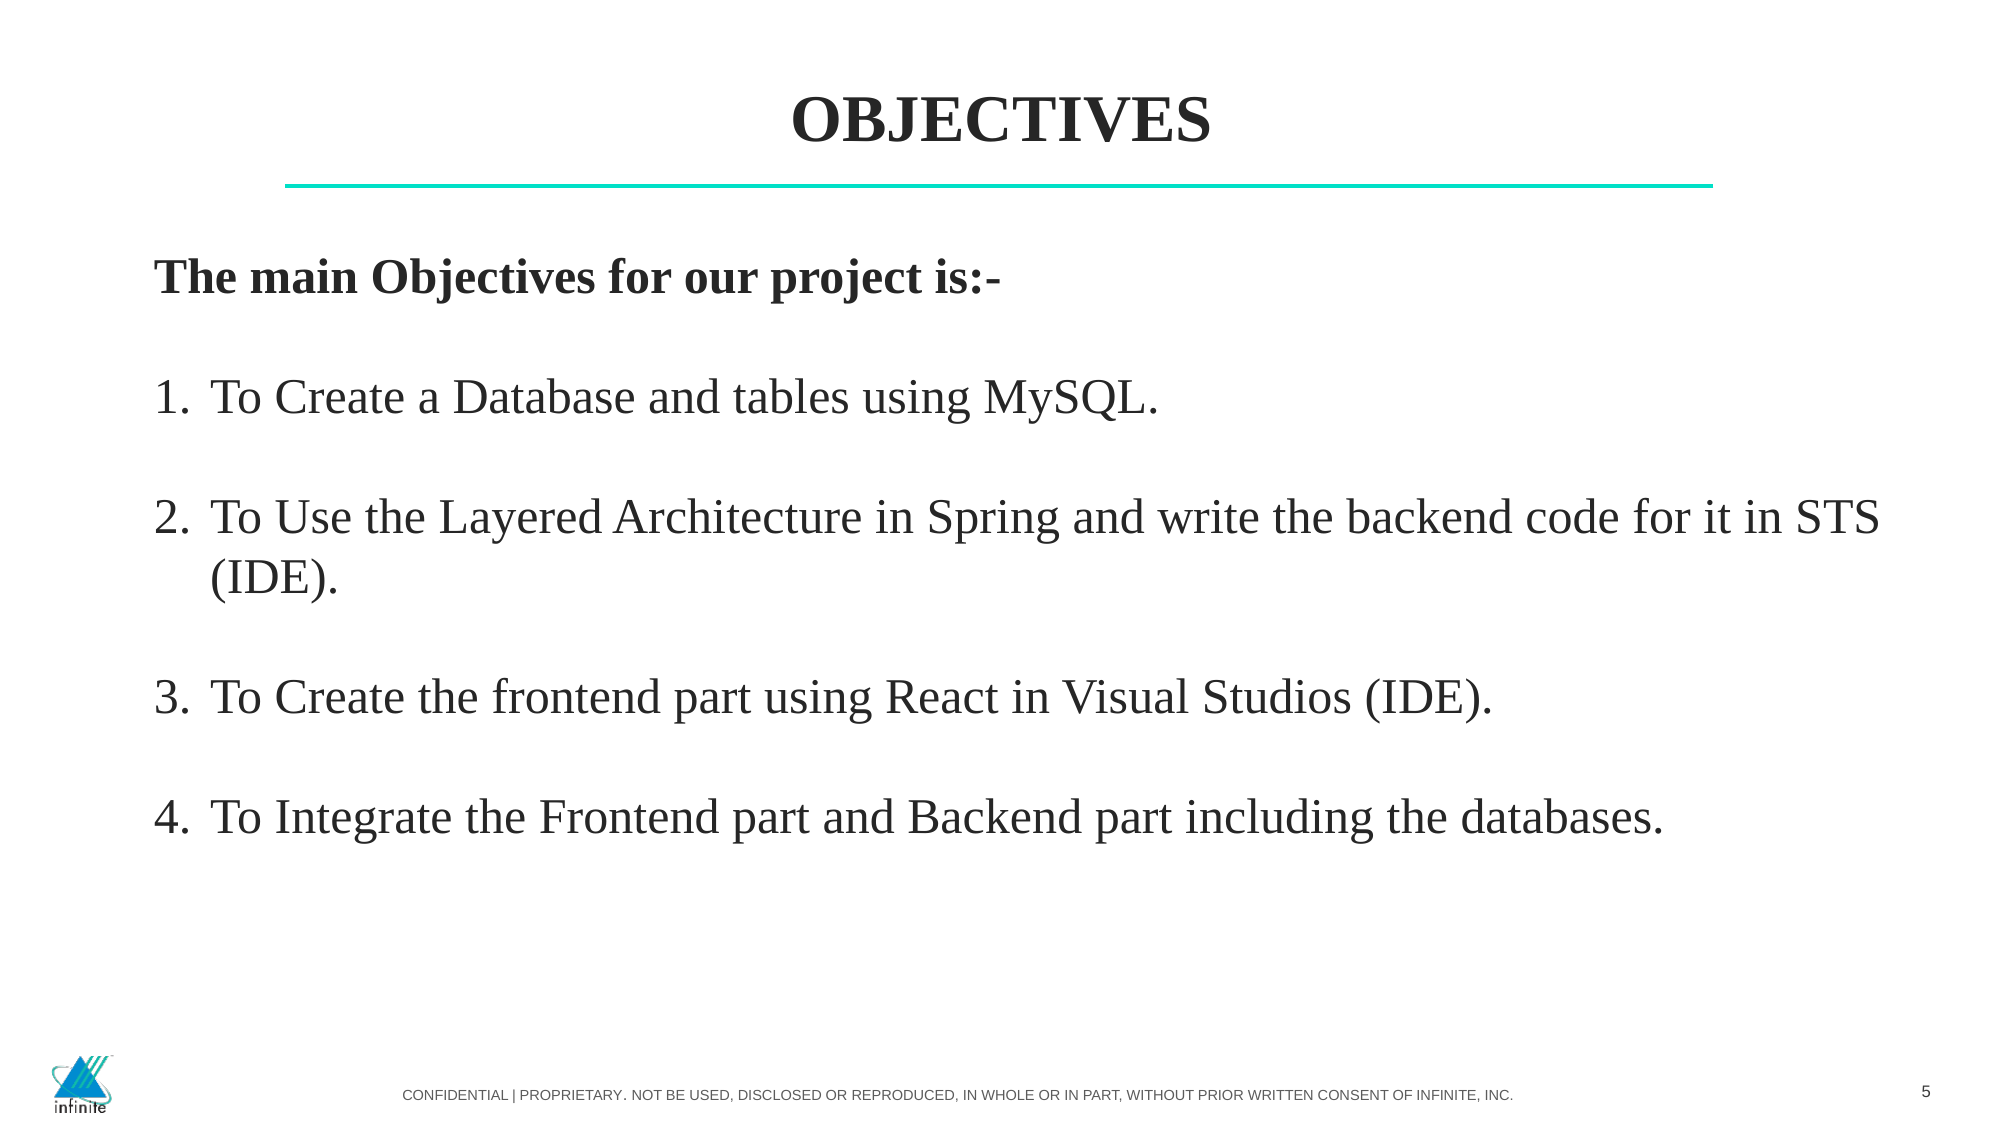

OBJECTIVES
The main Objectives for our project is:-

To Create a Database and tables using MySQL.

To Use the Layered Architecture in Spring and write the backend code for it in STS (IDE).

To Create the frontend part using React in Visual Studios (IDE).

To Integrate the Frontend part and Backend part including the databases.